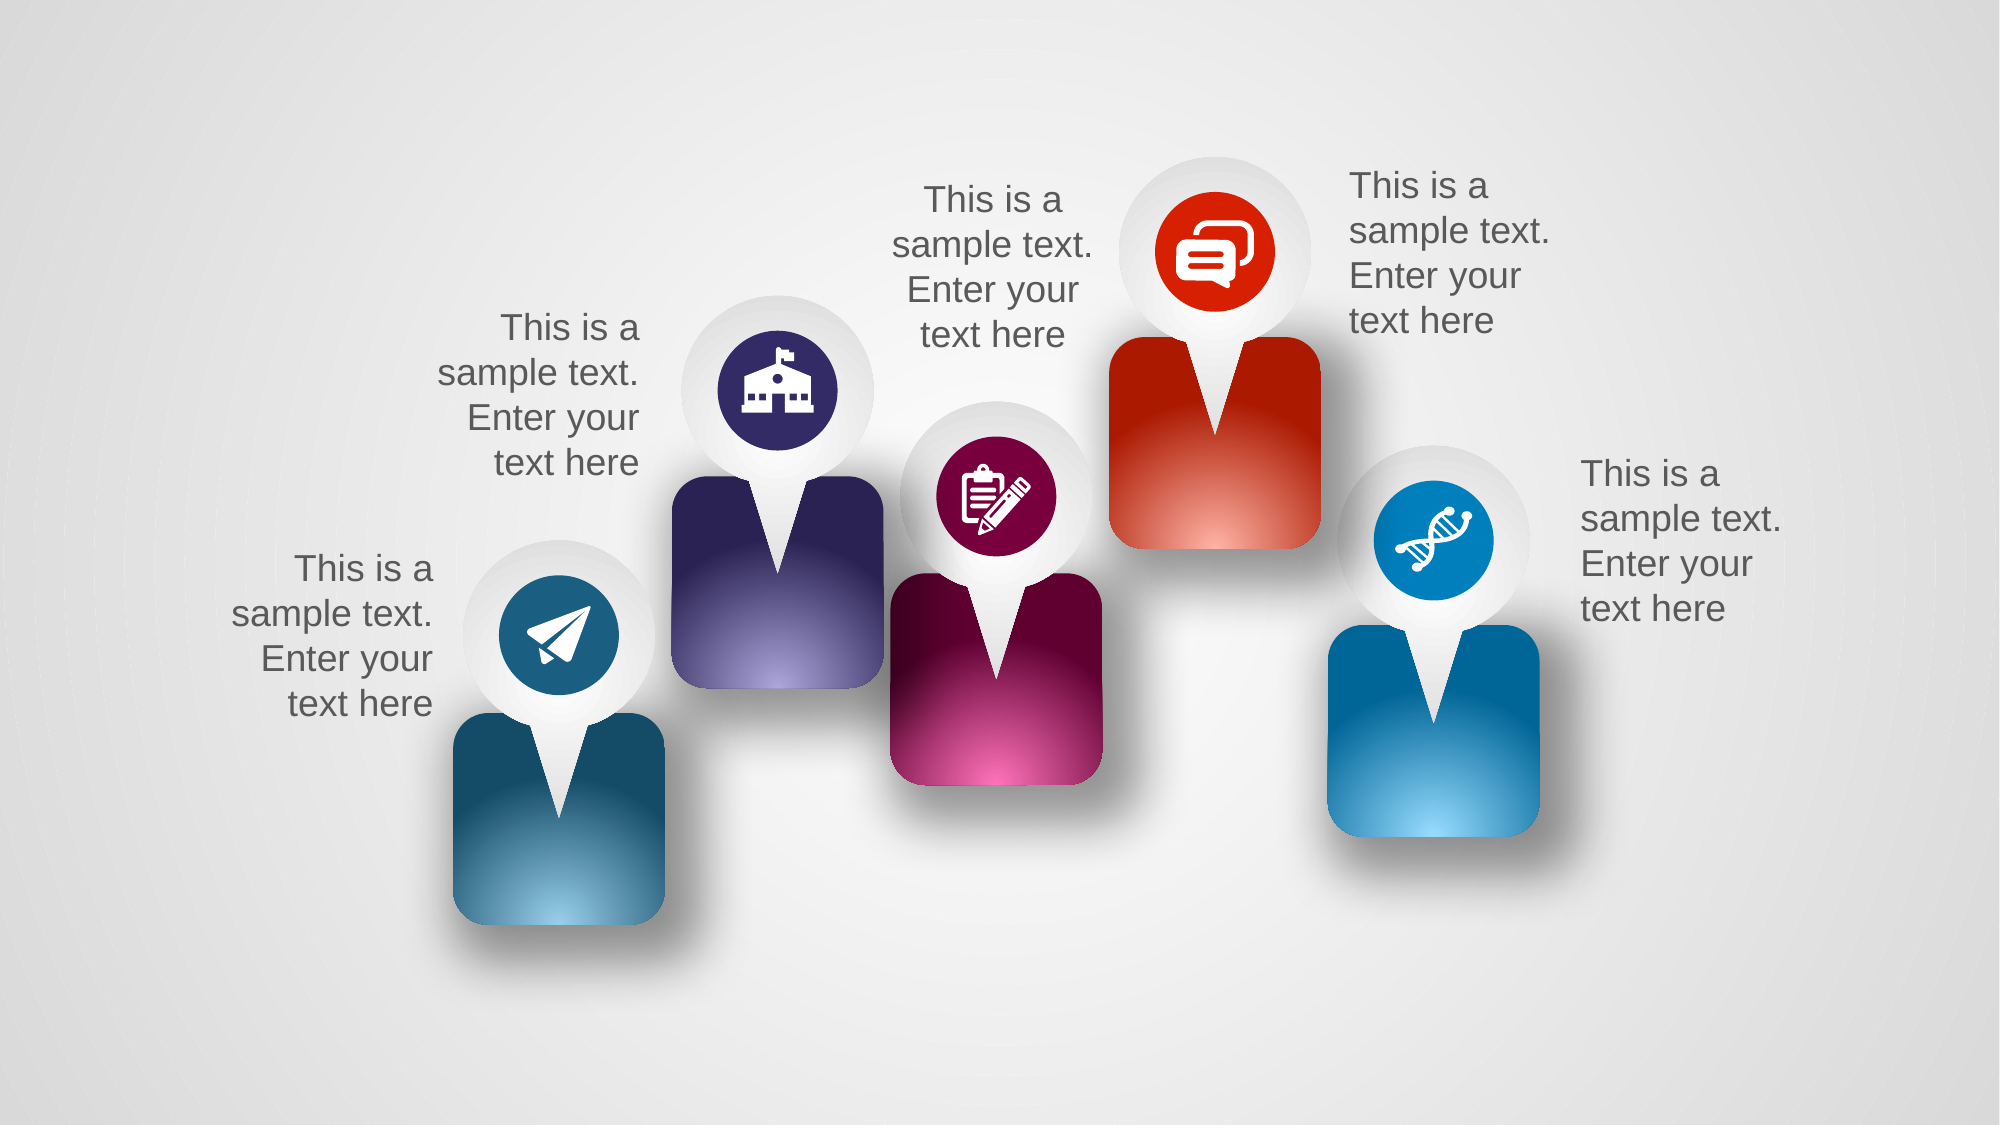

This is a sample text. Enter your text here

This is a sample text. Enter your text here

This is a sample text. Enter your text here

This is a sample text. Enter your text here

This is a sample text. Enter your text here